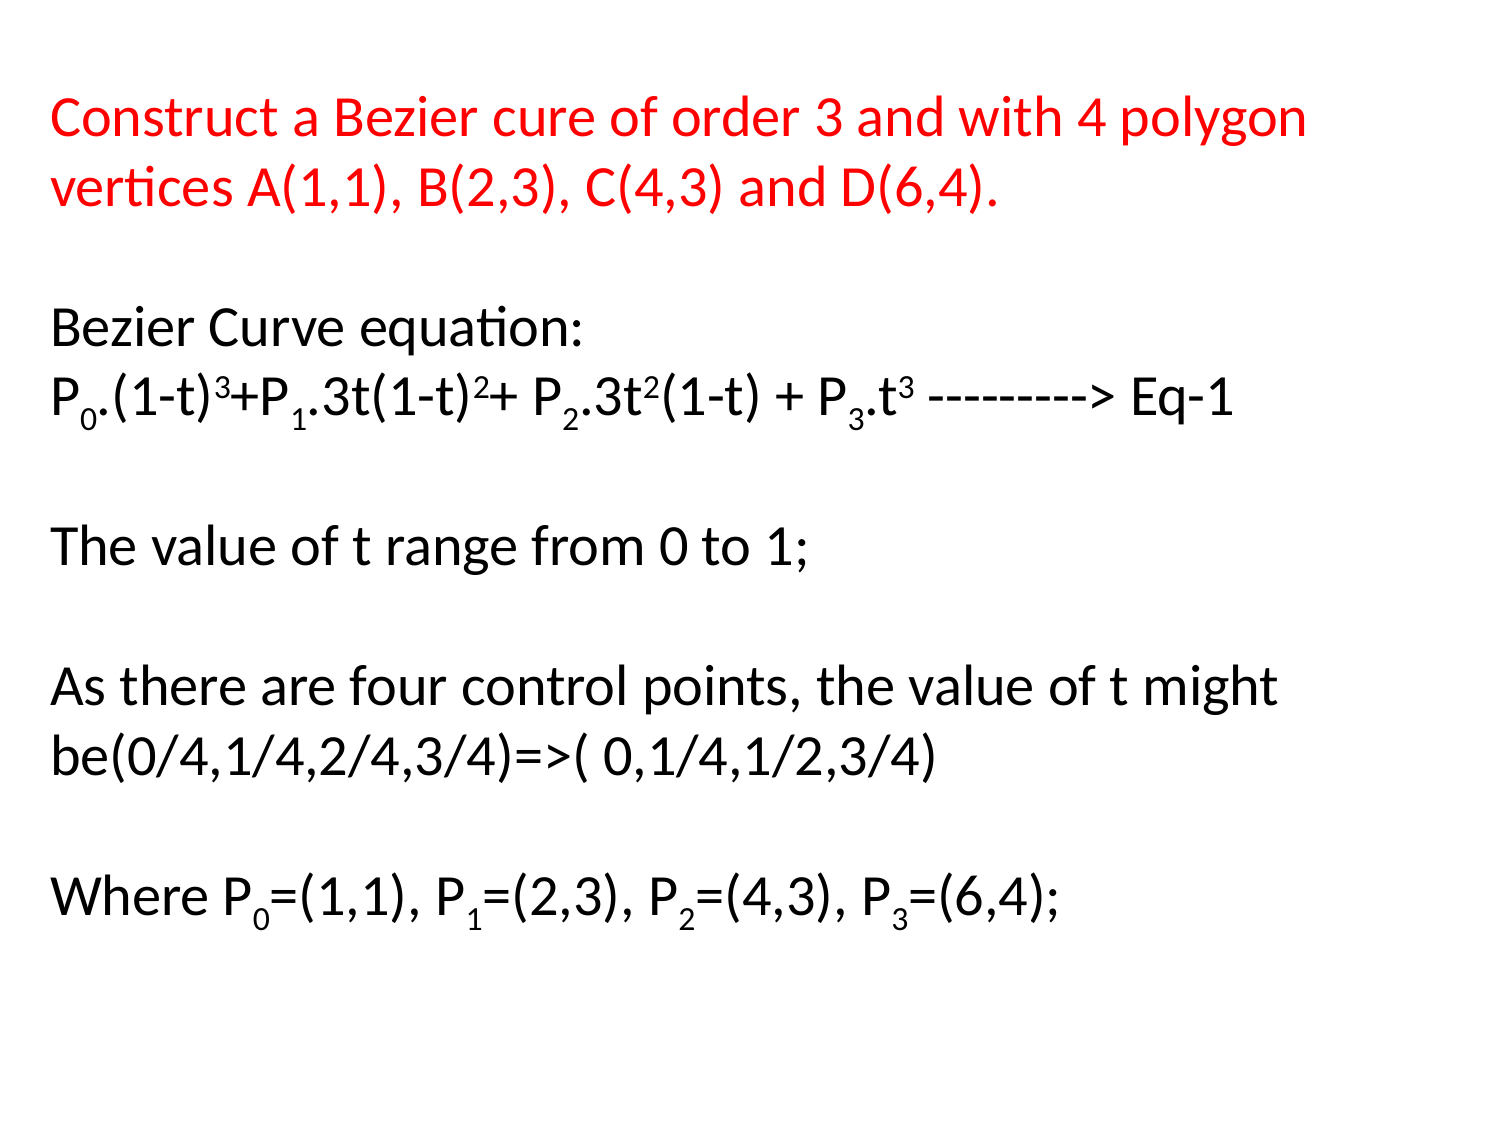

Construct a Bezier cure of order 3 and with 4 polygon vertices A(1,1), B(2,3), C(4,3) and D(6,4).

Bezier Curve equation:
P0.(1-t)3+P1.3t(1-t)2+ P2.3t2(1-t) + P3.t3 ---------> Eq-1

The value of t range from 0 to 1;

As there are four control points, the value of t might be(0/4,1/4,2/4,3/4)=>( 0,1/4,1/2,3/4)

Where P0=(1,1), P1=(2,3), P2=(4,3), P3=(6,4);